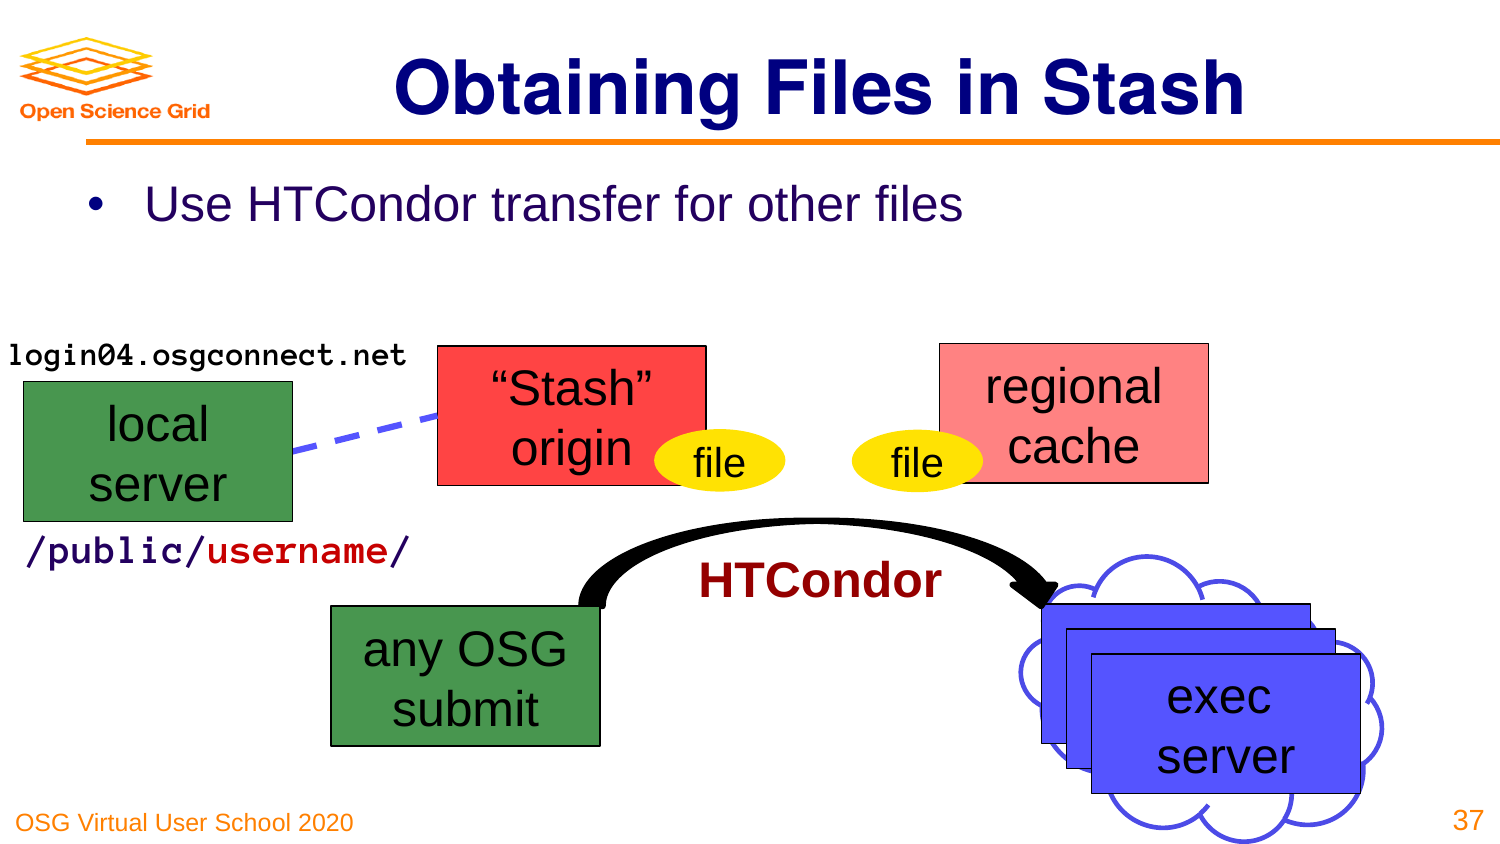

# Obtaining Files in Stash
Use HTCondor transfer for other files
login04.osgconnect.net
regional cache
“Stash” origin
local server
file
file

/public/username/

HTCondor

exec  server
any OSG submit
exec  server
exec  server
37